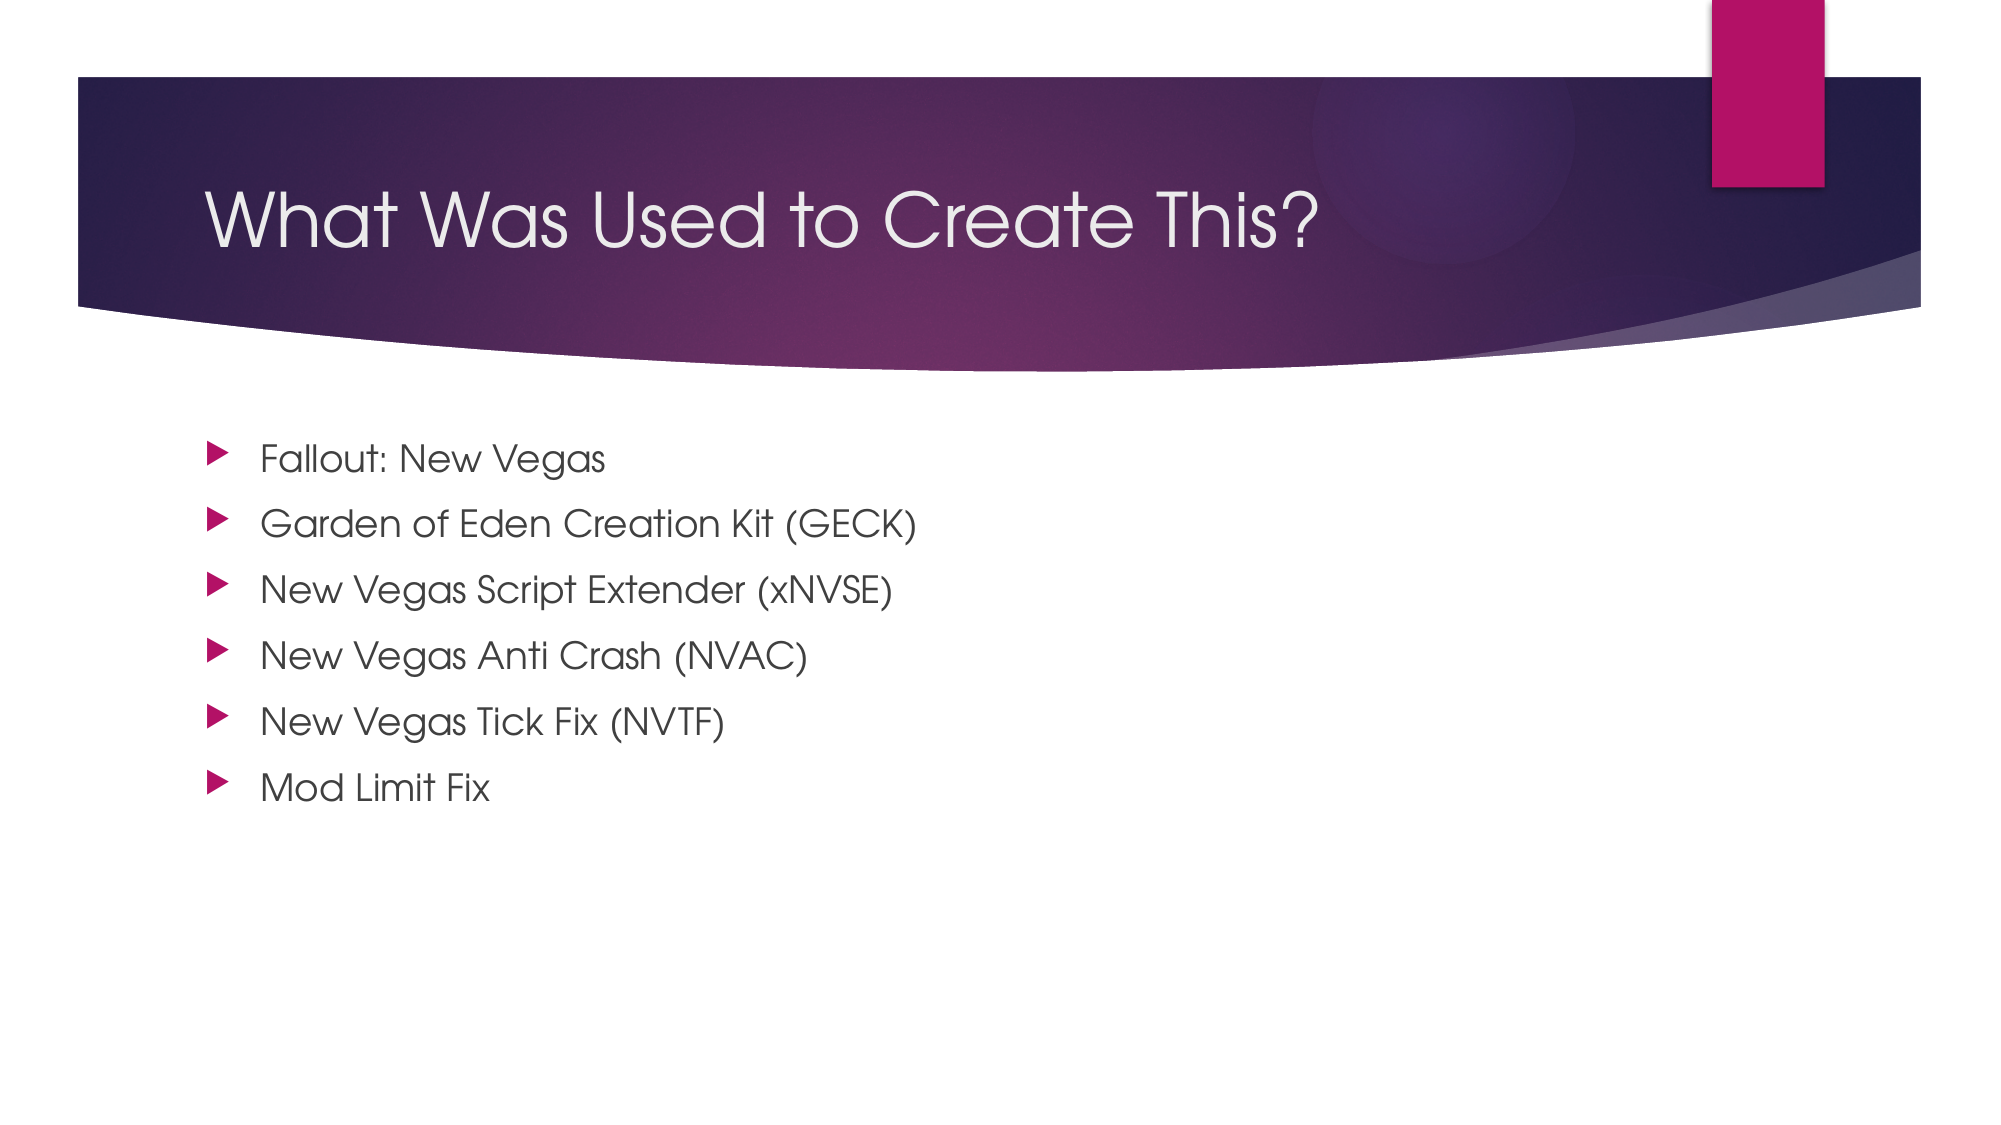

# What Was Used to Create This?
Fallout: New Vegas
Garden of Eden Creation Kit (GECK)
New Vegas Script Extender (xNVSE)
New Vegas Anti Crash (NVAC)
New Vegas Tick Fix (NVTF)
Mod Limit Fix